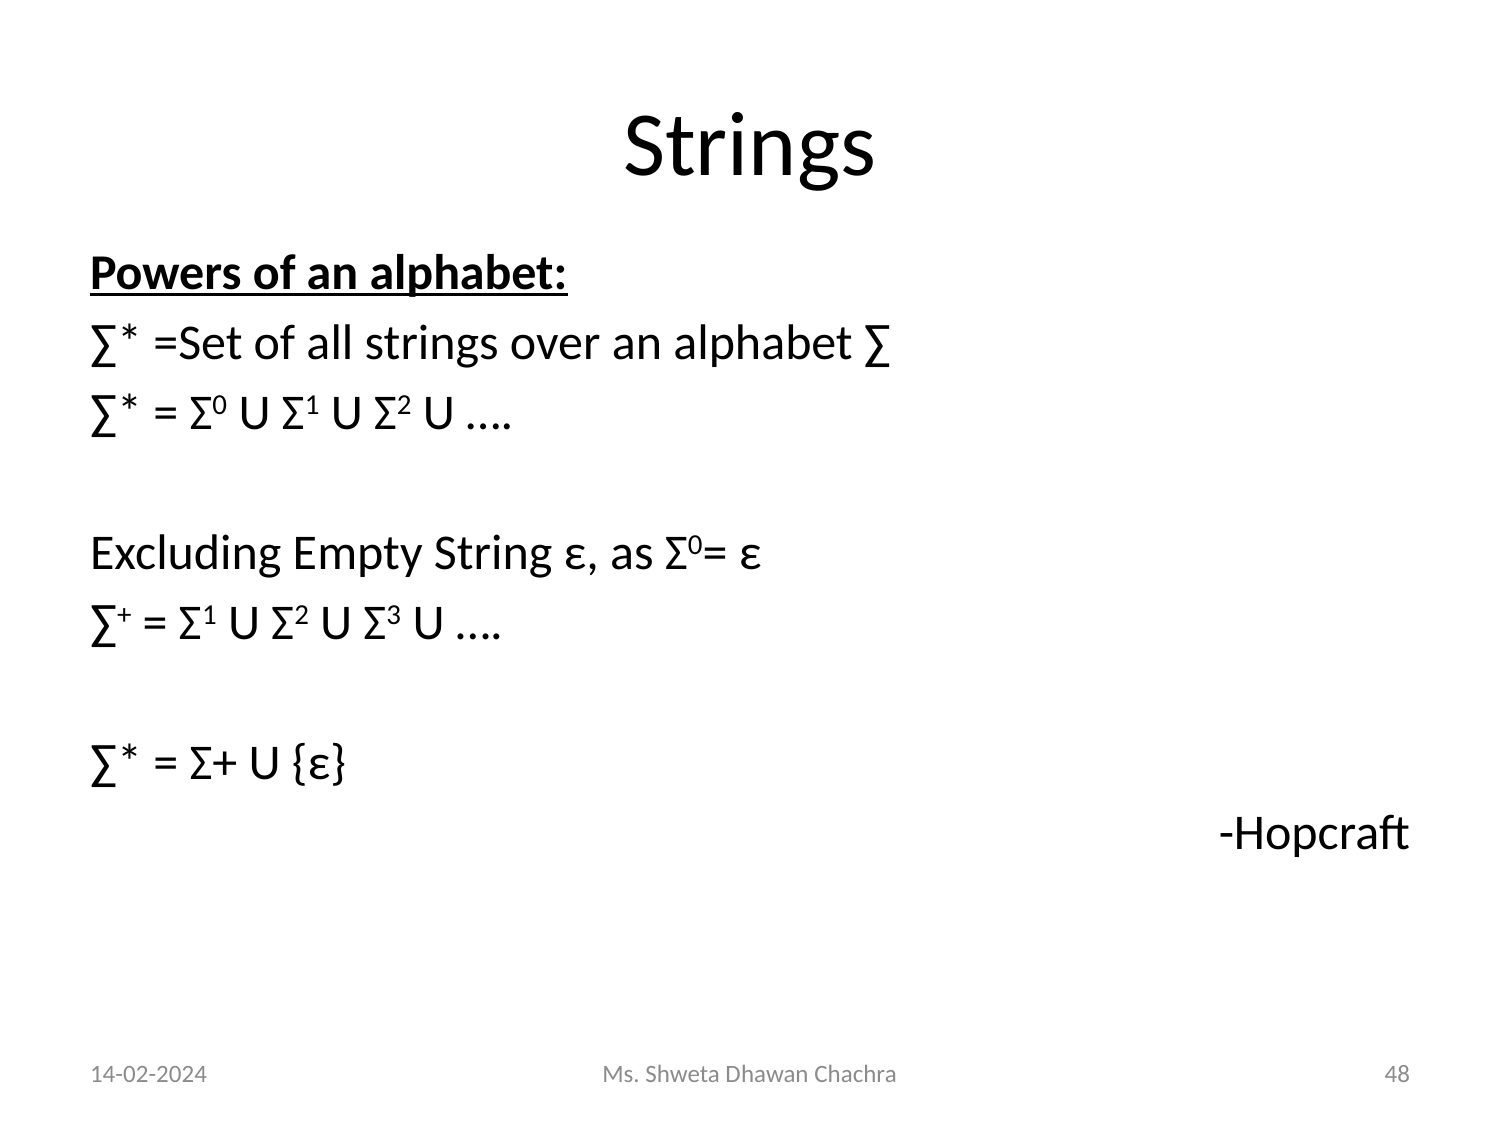

# Strings
Powers of an alphabet:
∑* =Set of all strings over an alphabet ∑
∑* = Σ0 U Σ1 U Σ2 U ….

Excluding Empty String ε, as Σ0= ε
∑+ = Σ1 U Σ2 U Σ3 U ….

∑* = Σ+ U {ε}
-Hopcraft

14-02-2024
Ms. Shweta Dhawan Chachra
48